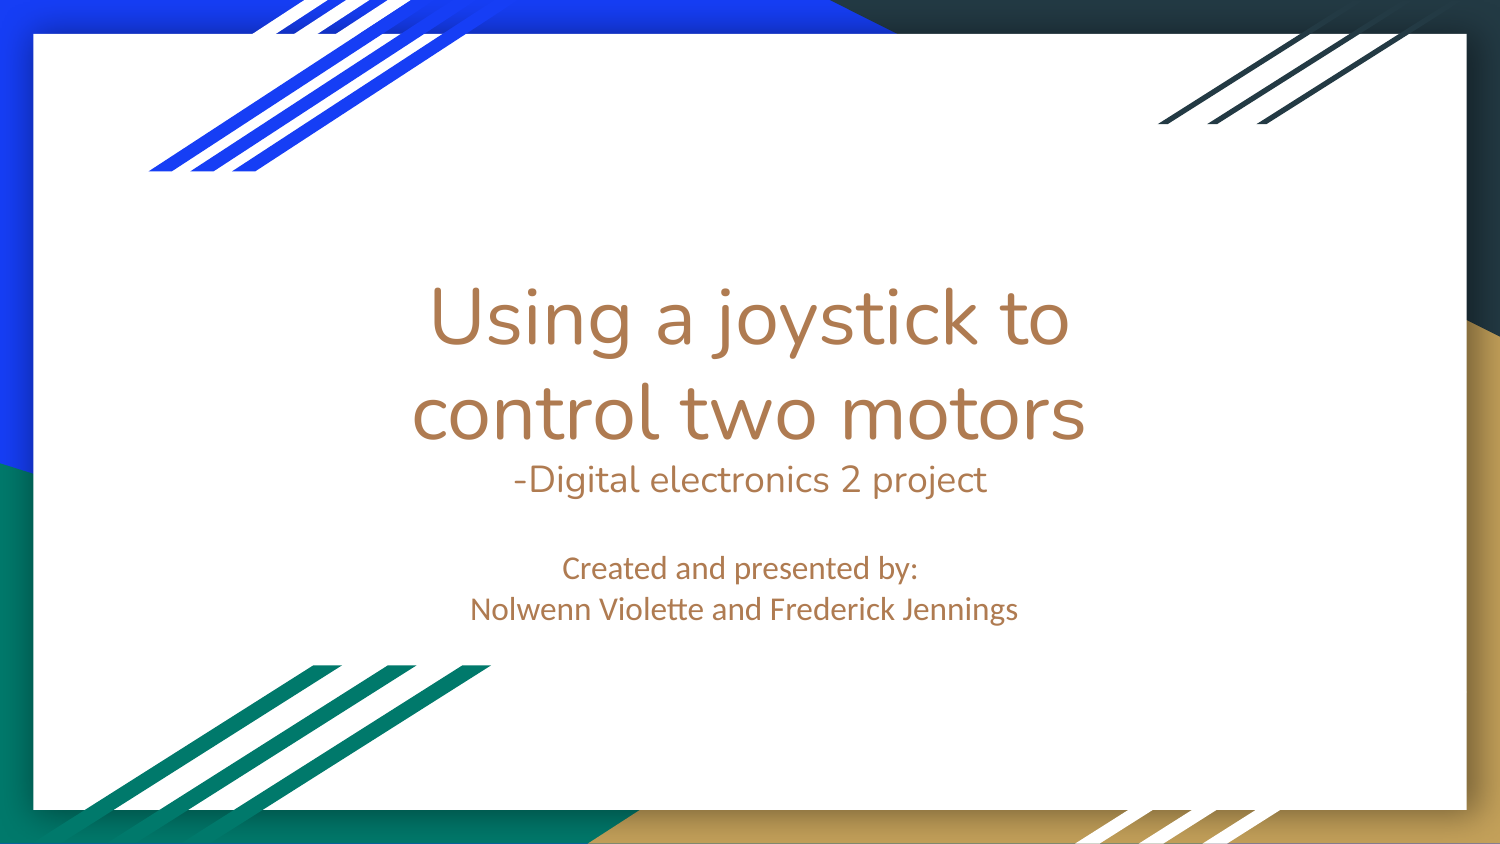

# Using a joystick to control two motors
-Digital electronics 2 project
Created and presented by:
Nolwenn Violette and Frederick Jennings